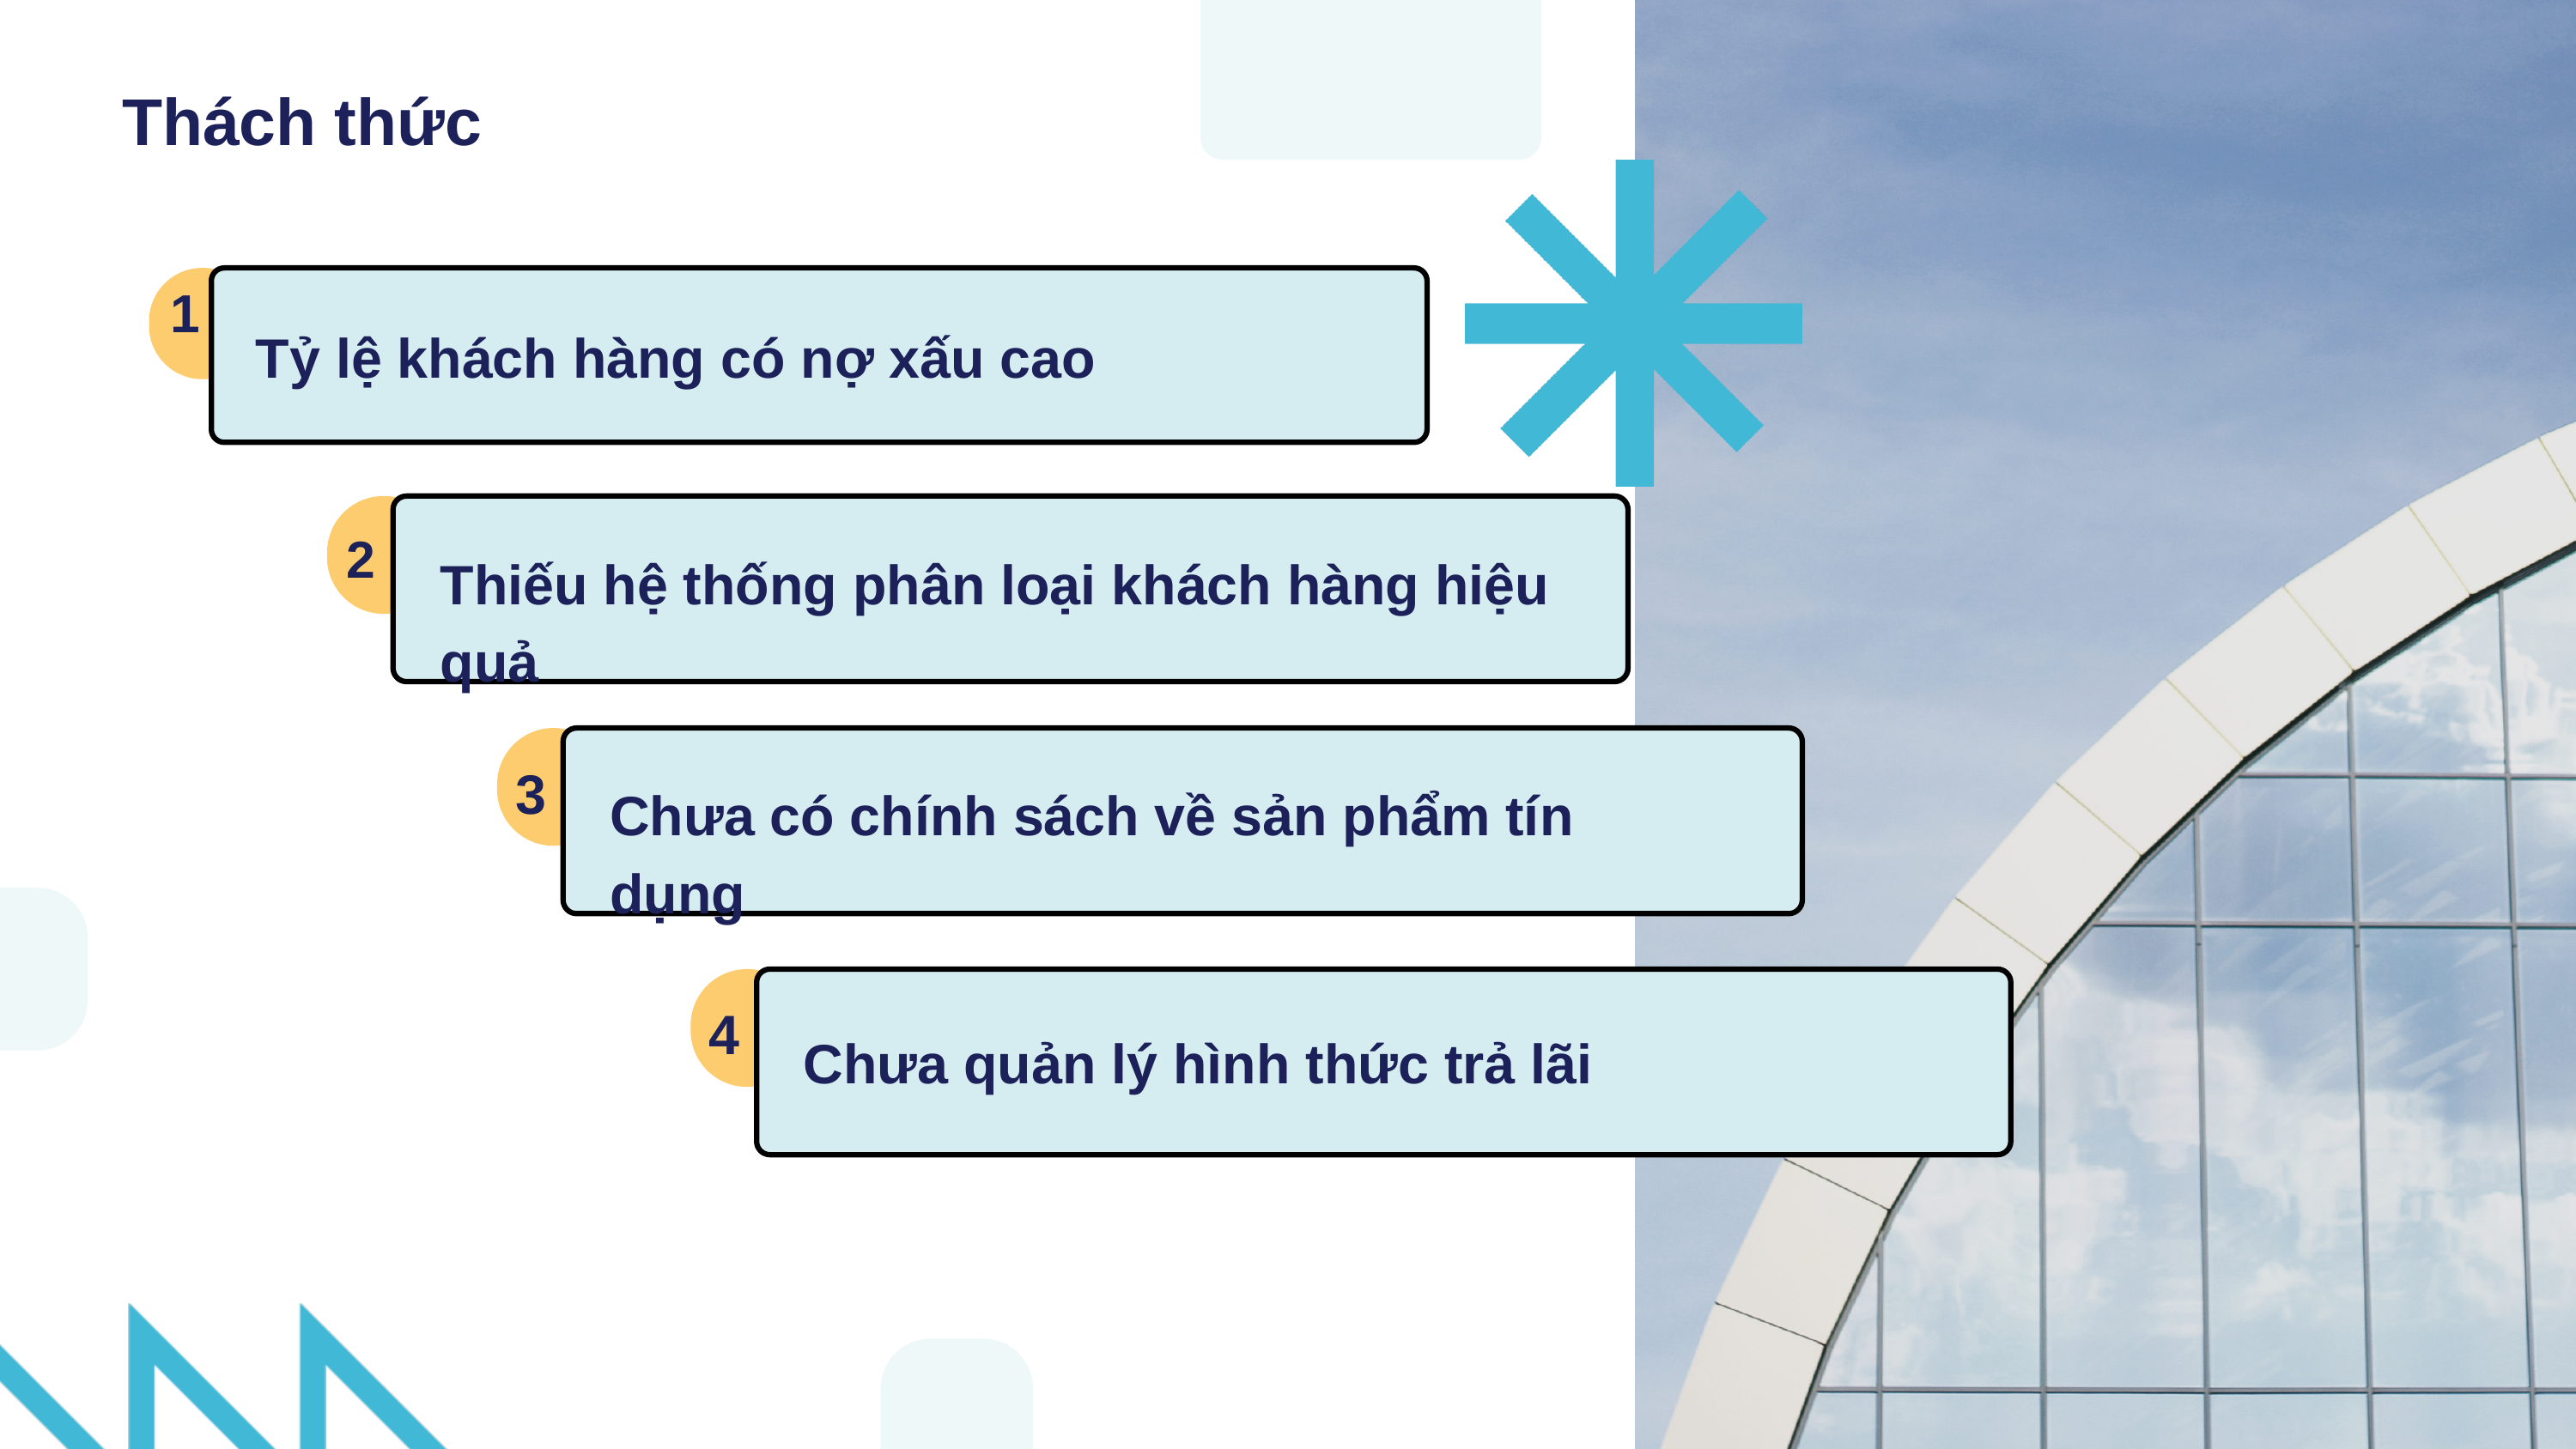

Thách thức

1
Tỷ lệ khách hàng có nợ xấu cao

2
Thiếu hệ thống phân loại khách hàng hiệu quả

3
Chưa có chính sách về sản phẩm tín dụng

4
Chưa quản lý hình thức trả lãi